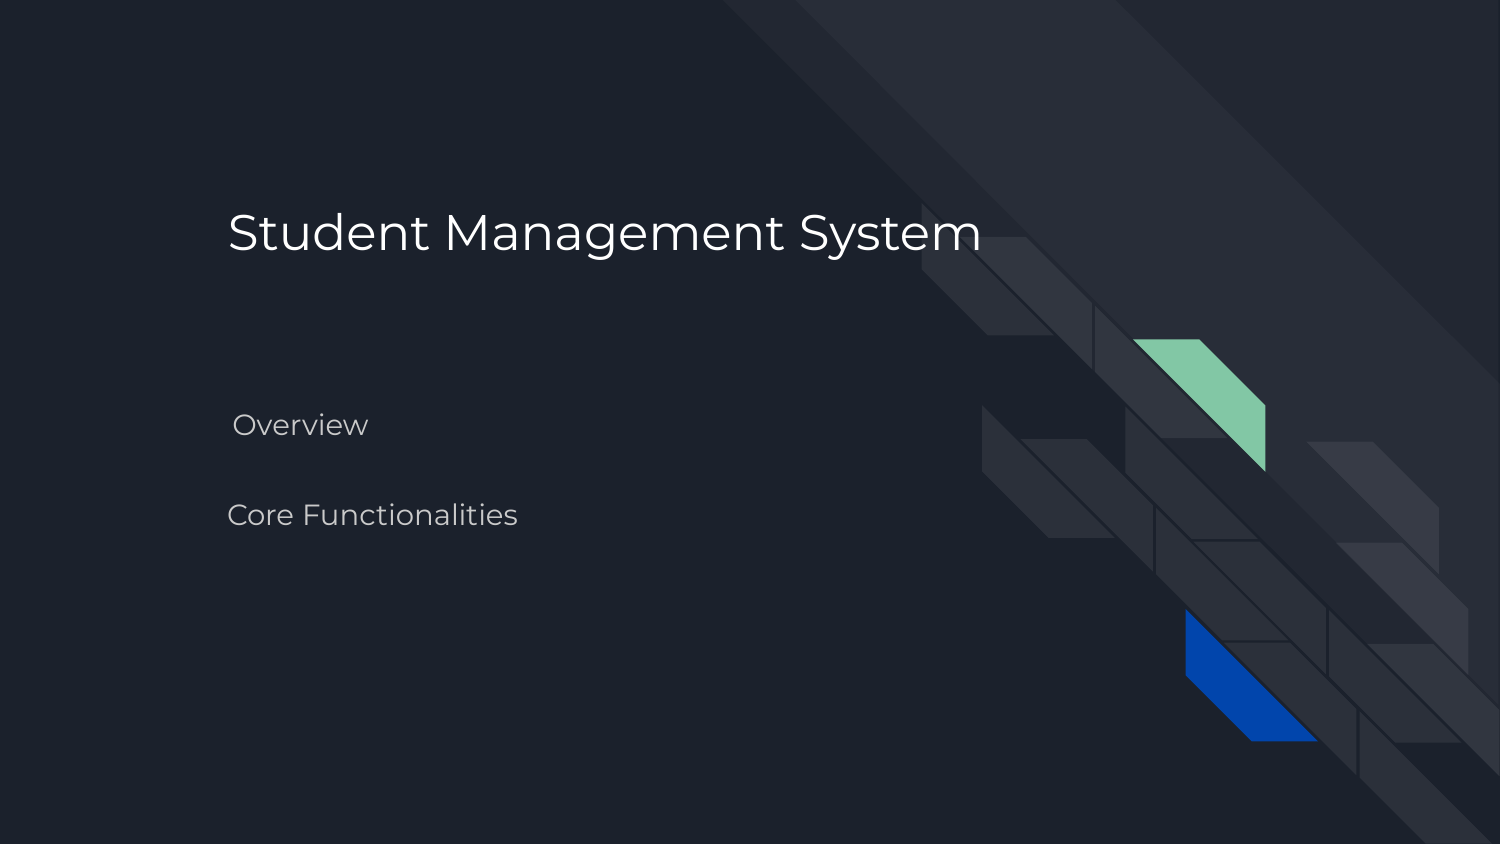

# Student Management System
Overview
Core Functionalities